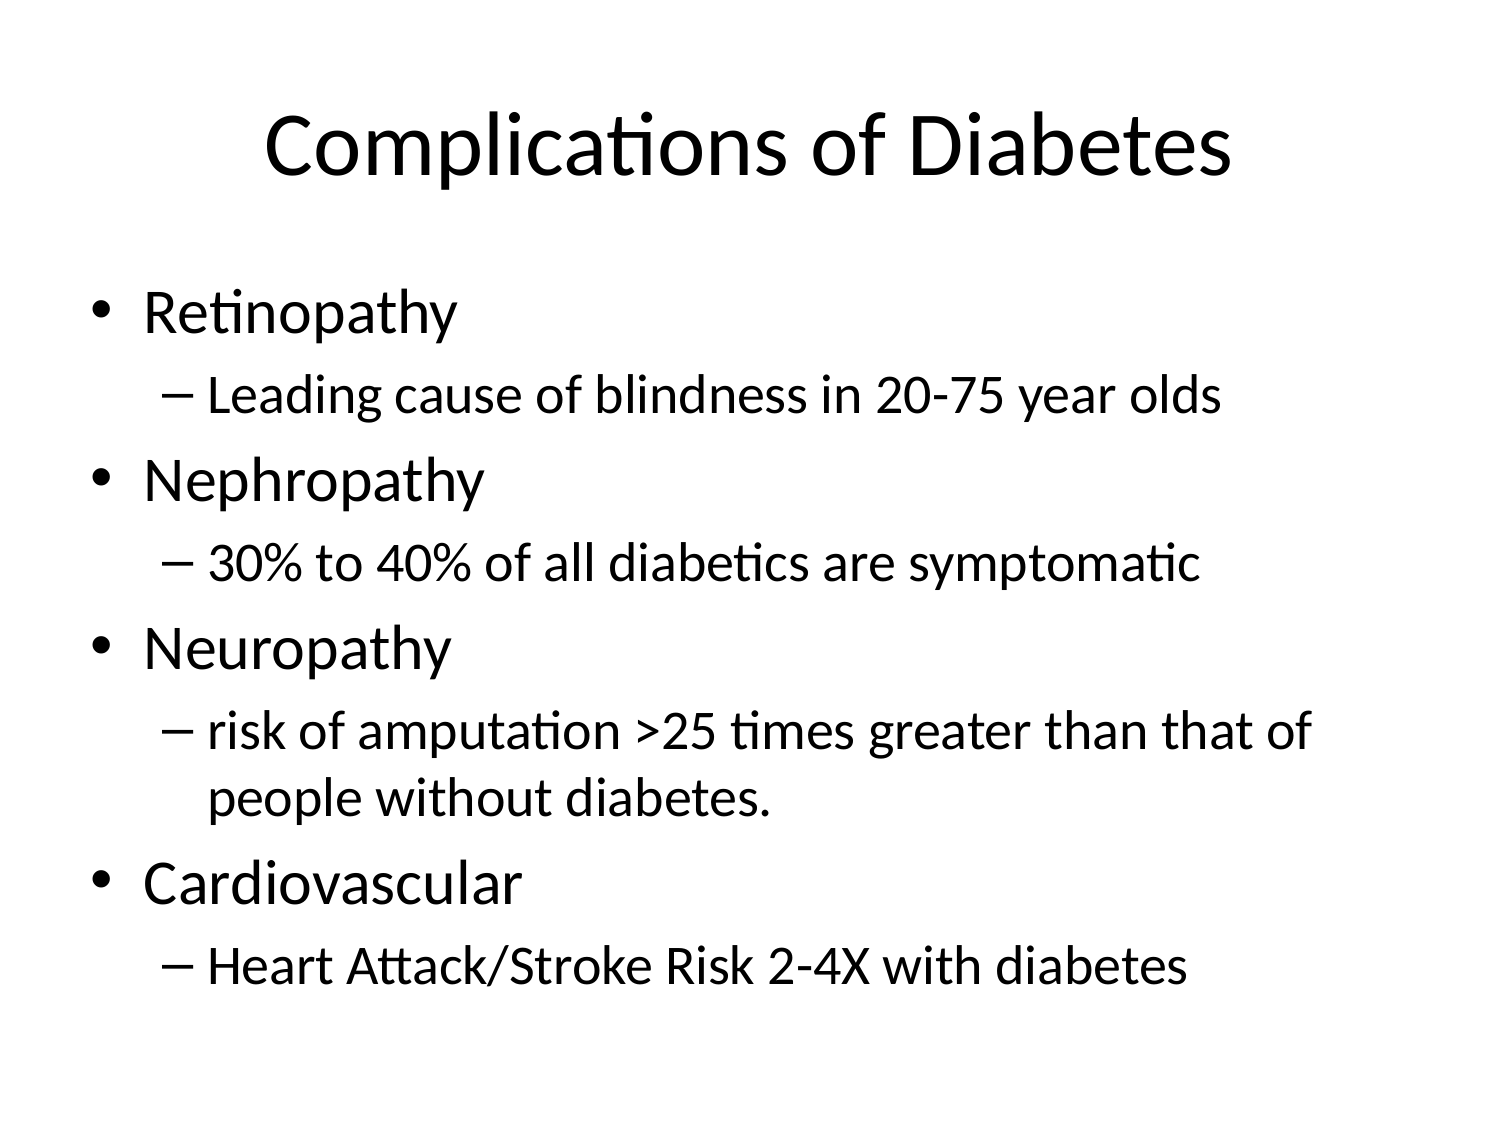

# Complications of Diabetes
Retinopathy
Leading cause of blindness in 20-75 year olds
Nephropathy
30% to 40% of all diabetics are symptomatic
Neuropathy
risk of amputation >25 times greater than that of people without diabetes.
Cardiovascular
Heart Attack/Stroke Risk 2-4X with diabetes